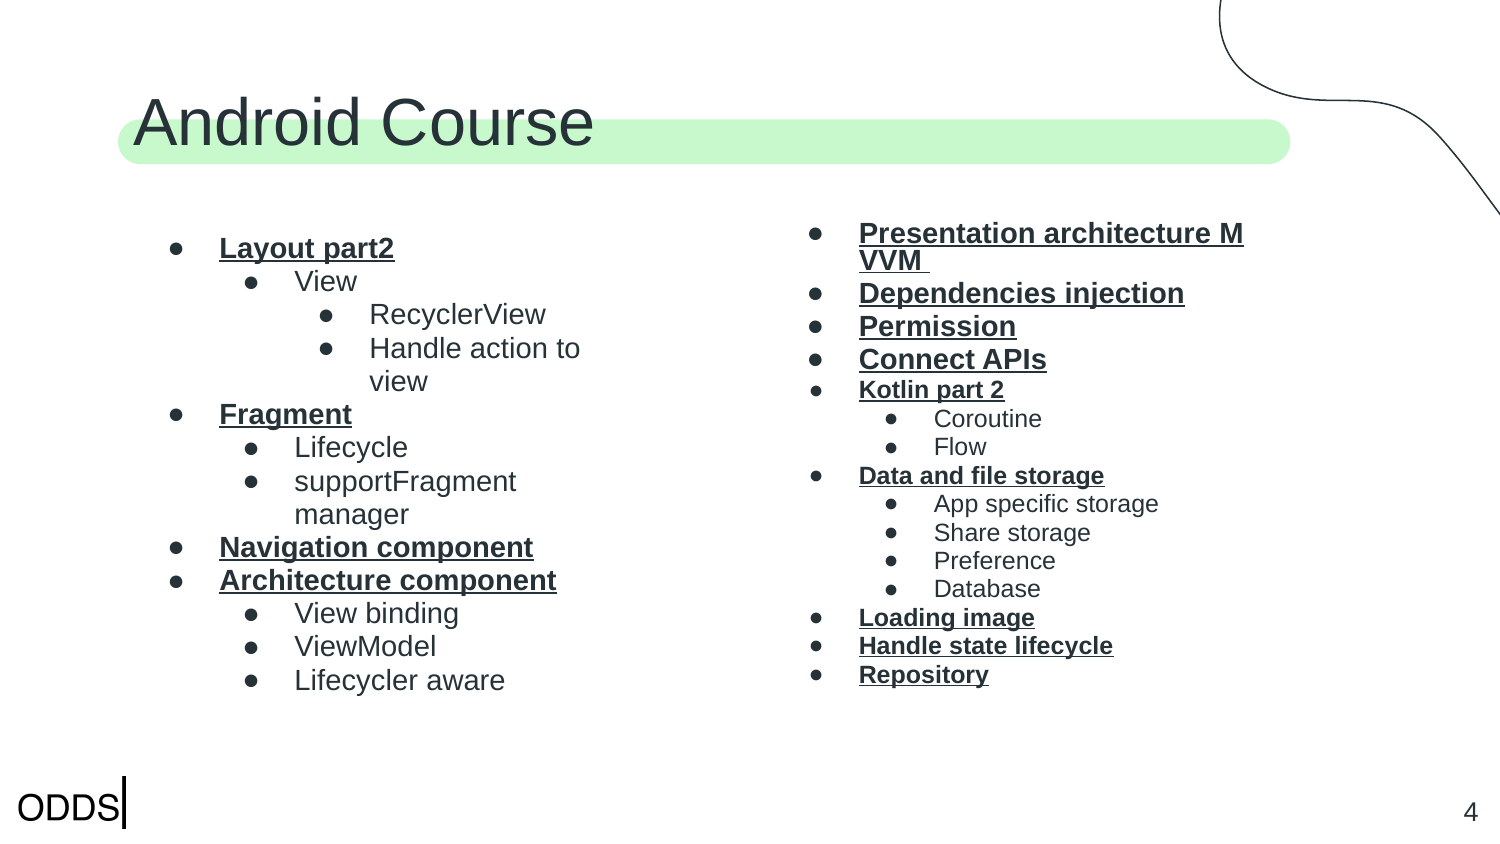

# Android Course
Presentation architecture MVVM
Dependencies injection
Permission
Connect APIs
Kotlin part 2
Coroutine
Flow
Data and file storage
App specific storage
Share storage
Preference
Database
Loading image
Handle state lifecycle
Repository
Layout part2
View
RecyclerView
Handle action to view
Fragment
Lifecycle
supportFragment manager
Navigation component
Architecture component
View binding
ViewModel
Lifecycler aware
4